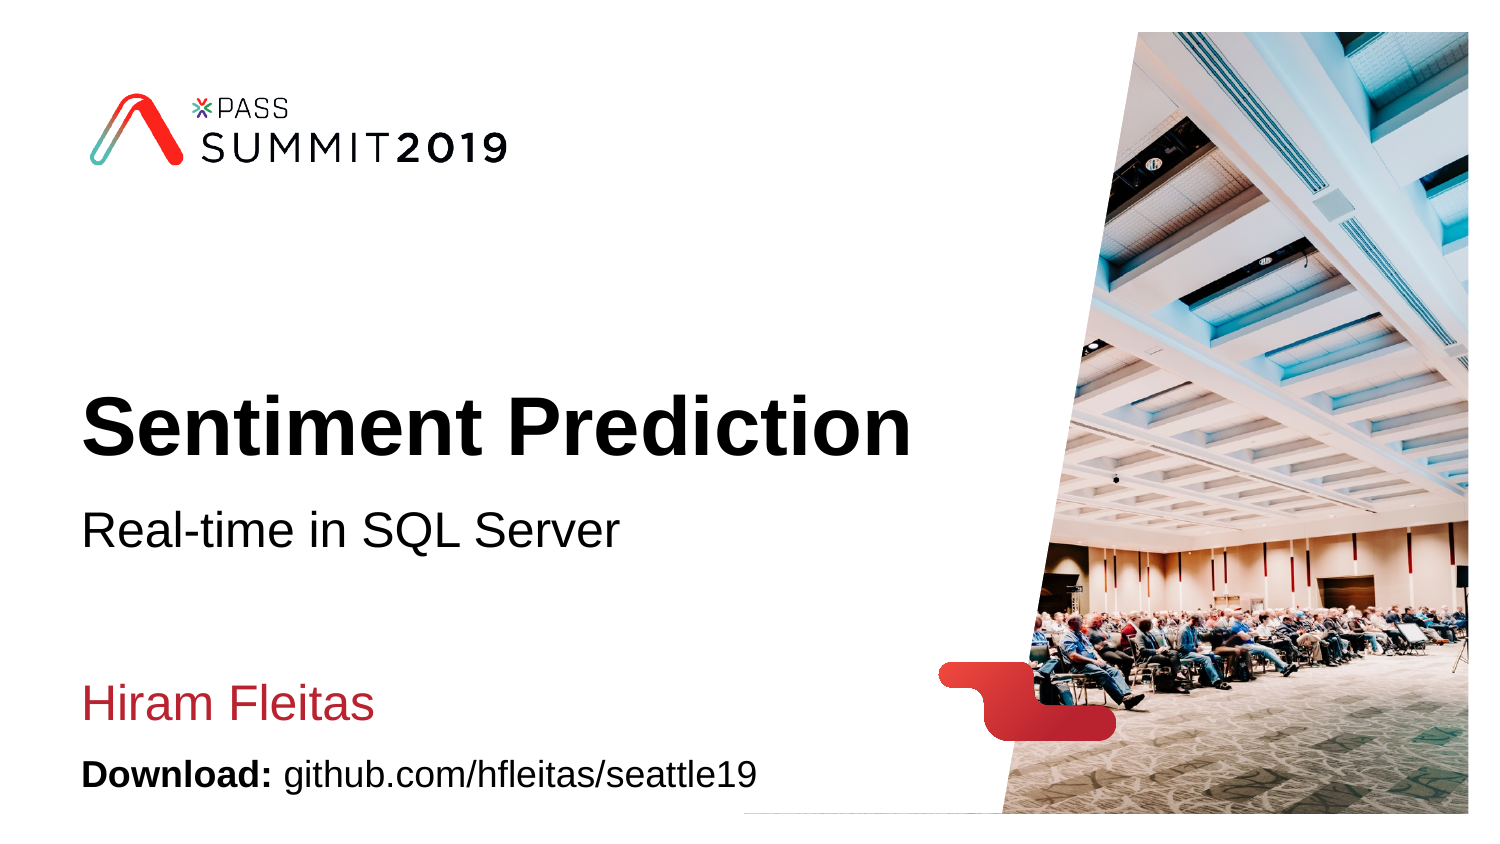

# Sentiment Prediction
Real-time in SQL Server
Hiram Fleitas
Download: github.com/hfleitas/seattle19